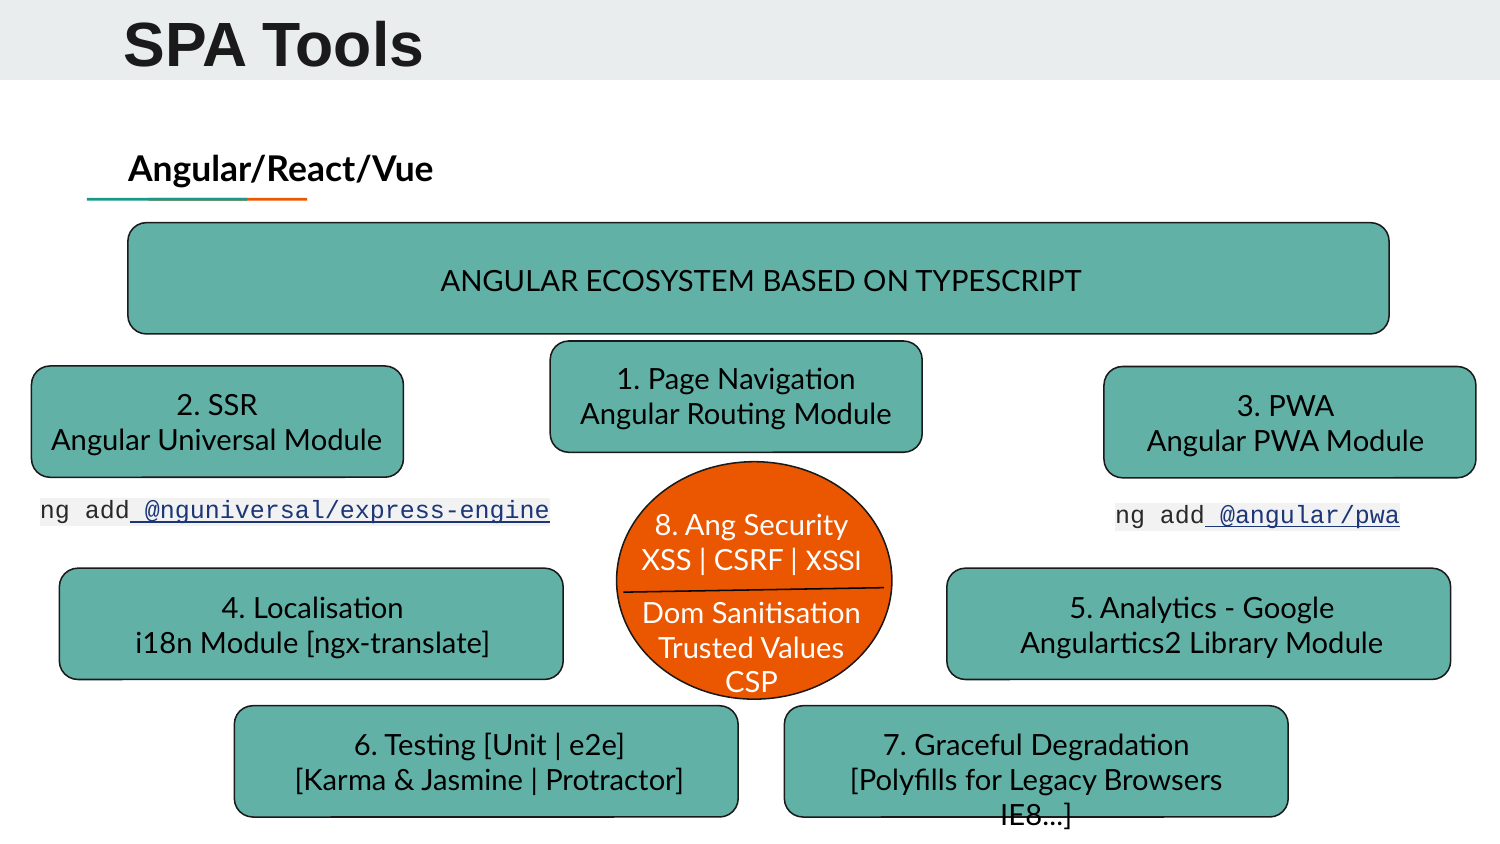

# SPA Tools
Angular/React/Vue

ANGULAR ECOSYSTEM BASED ON TYPESCRIPT

1. Page Navigation
Angular Routing Module

2. SSR
Angular Universal Module
3. PWA
Angular PWA Module

ng add @nguniversal/express-engine
ng add @angular/pwa
8. Ang Security
XSS | CSRF | XSSI

4. Localisation
i18n Module [ngx-translate]
5. Analytics - Google
Angulartics2 Library Module
Dom Sanitisation
Trusted Values
CSP

6. Testing [Unit | e2e]
[Karma & Jasmine | Protractor]
7. Graceful Degradation
[Polyfills for Legacy Browsers IE8...]